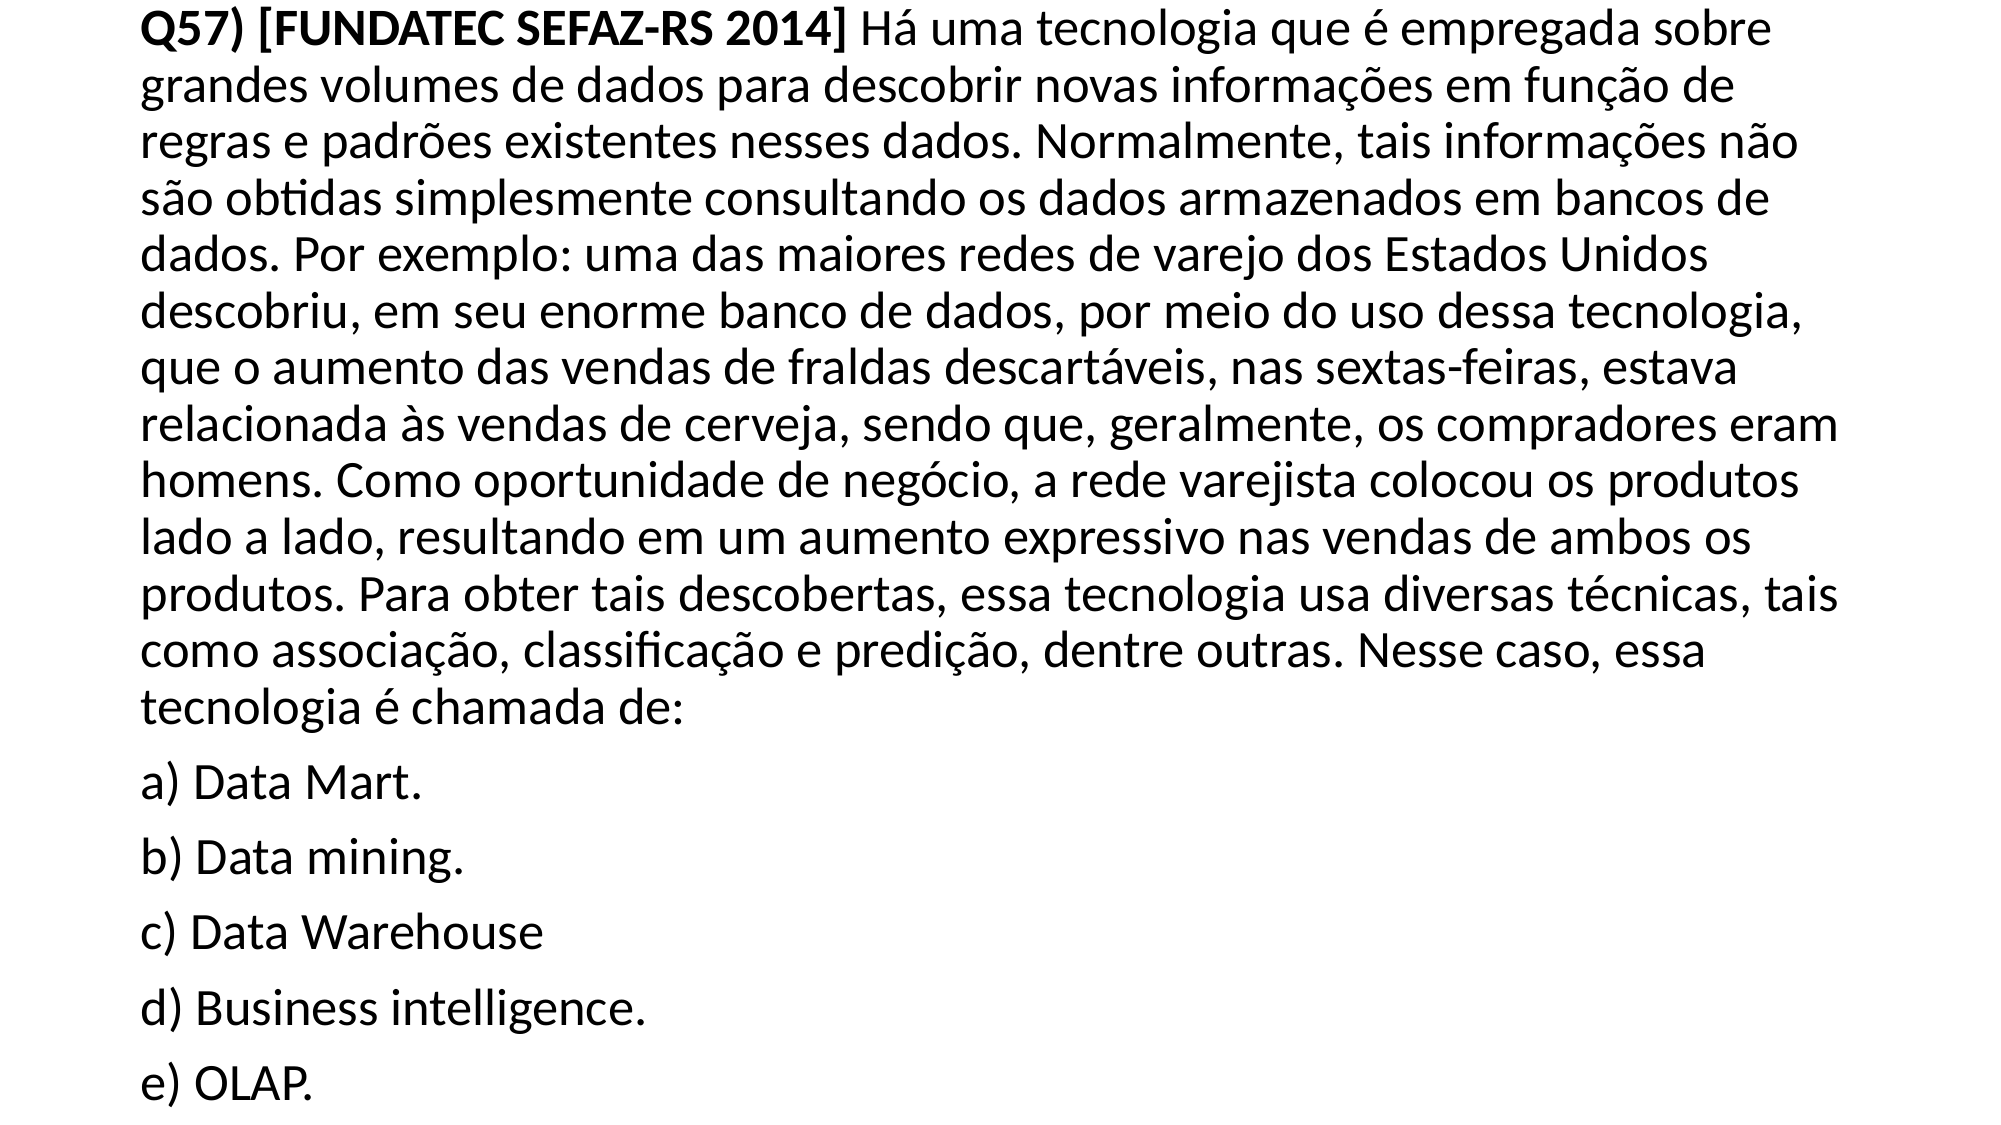

Q57) [FUNDATEC SEFAZ-RS 2014] Há uma tecnologia que é empregada sobre grandes volumes de dados para descobrir novas informações em função de regras e padrões existentes nesses dados. Normalmente, tais informações não são obtidas simplesmente consultando os dados armazenados em bancos de dados. Por exemplo: uma das maiores redes de varejo dos Estados Unidos descobriu, em seu enorme banco de dados, por meio do uso dessa tecnologia, que o aumento das vendas de fraldas descartáveis, nas sextas-feiras, estava relacionada às vendas de cerveja, sendo que, geralmente, os compradores eram homens. Como oportunidade de negócio, a rede varejista colocou os produtos lado a lado, resultando em um aumento expressivo nas vendas de ambos os produtos. Para obter tais descobertas, essa tecnologia usa diversas técnicas, tais como associação, classificação e predição, dentre outras. Nesse caso, essa tecnologia é chamada de:
a) Data Mart.
b) Data mining.
c) Data Warehouse
d) Business intelligence.
e) OLAP.